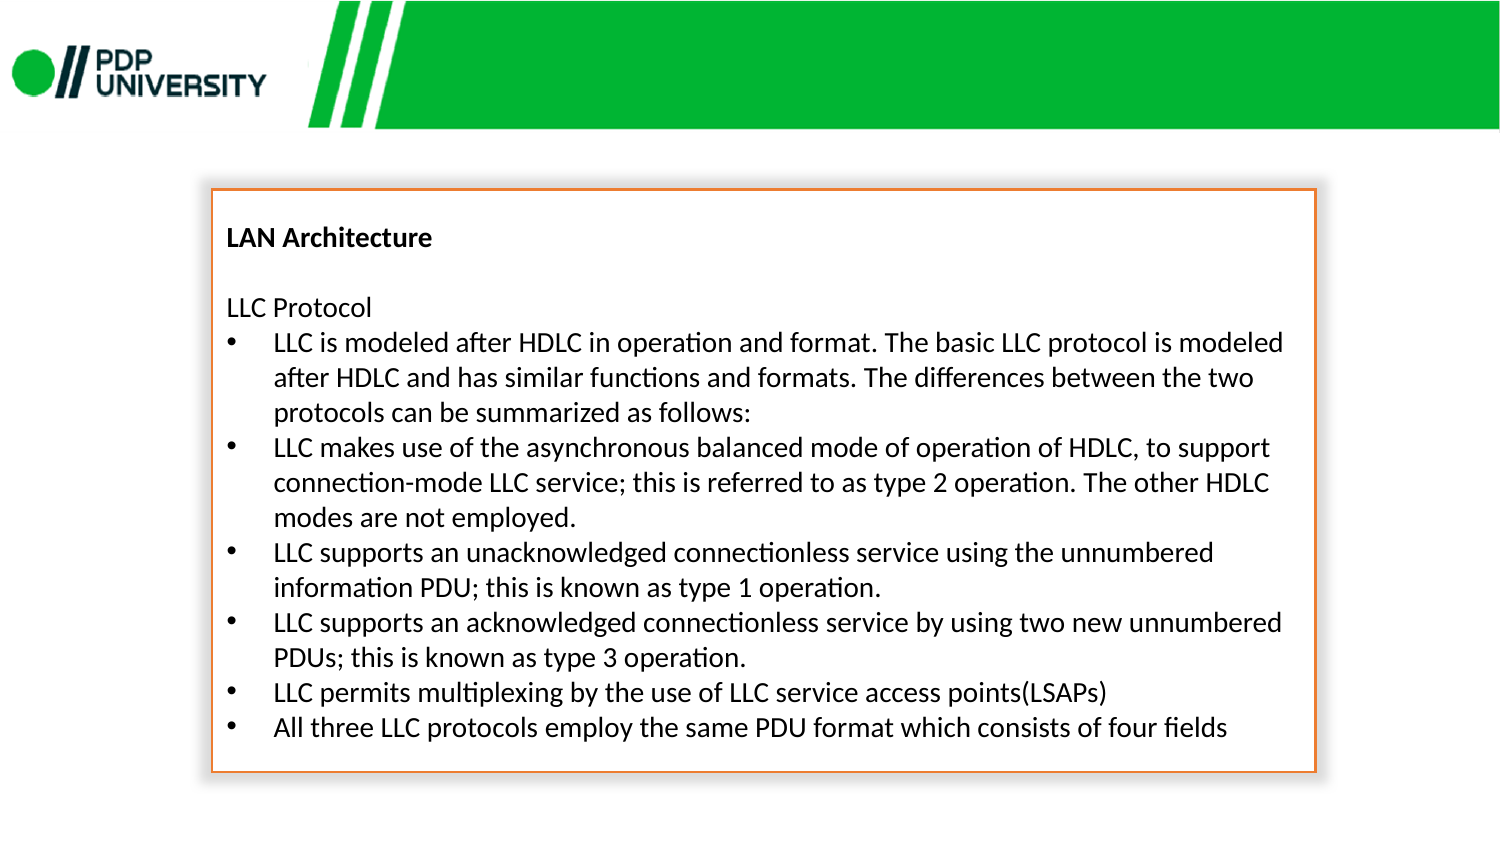

LAN Architecture

LLC Protocol
LLC is modeled after HDLC in operation and format. The basic LLC protocol is modeled after HDLC and has similar functions and formats. The differences between the two protocols can be summarized as follows:
LLC makes use of the asynchronous balanced mode of operation of HDLC, to support connection-mode LLC service; this is referred to as type 2 operation. The other HDLC modes are not employed.
LLC supports an unacknowledged connectionless service using the unnumbered information PDU; this is known as type 1 operation.
LLC supports an acknowledged connectionless service by using two new unnumbered PDUs; this is known as type 3 operation.
LLC permits multiplexing by the use of LLC service access points(LSAPs)
All three LLC protocols employ the same PDU format which consists of four fields